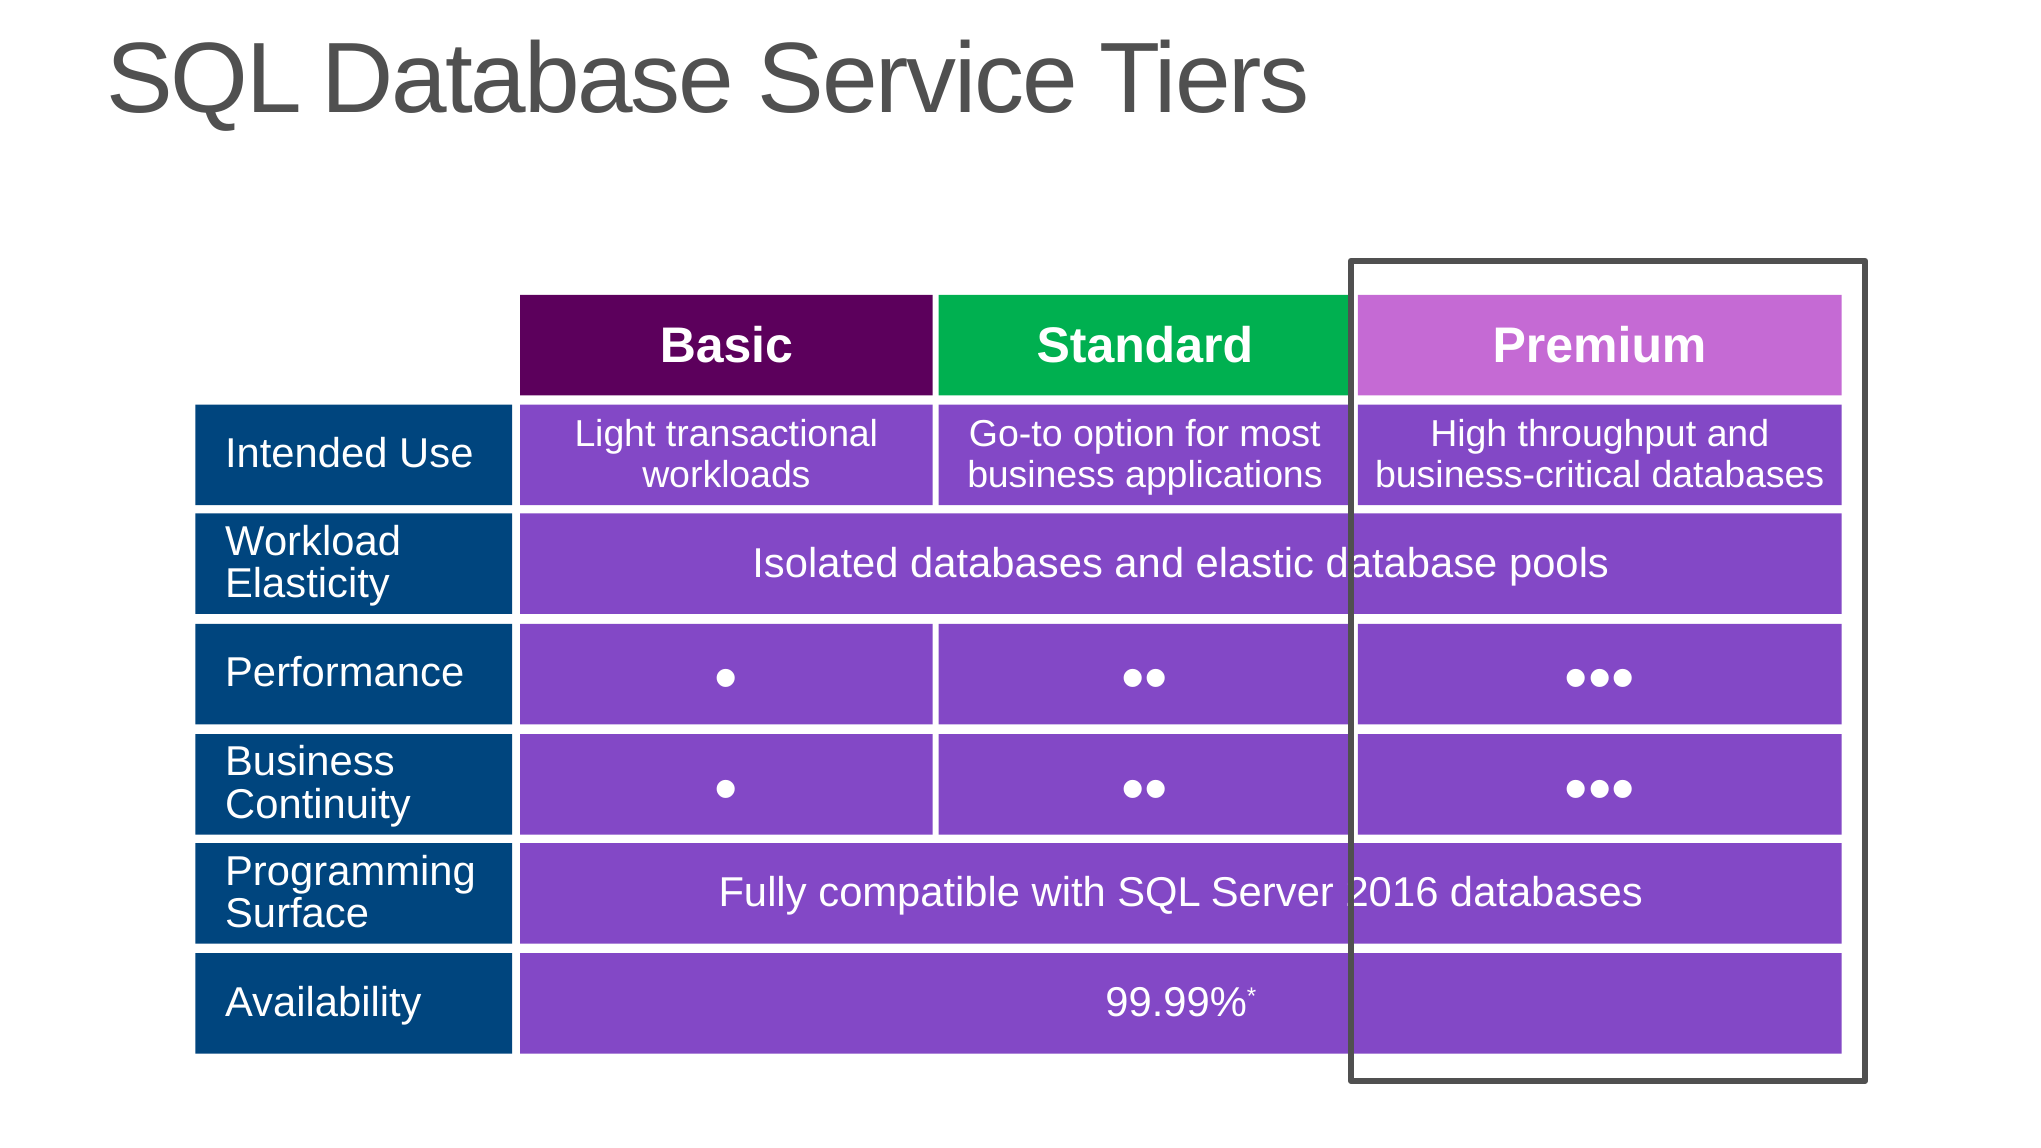

# SQL Database Service Tiers

Basic
Standard
Premium
Intended Use
Light transactional workloads
Go-to option for most business applications
High throughput and business-critical databases
Isolated databases and elastic database pools
Workload Elasticity
Performance
•
••
•••
Business Continuity
••
•••
•
Programming
Surface
Fully compatible with SQL Server 2016 databases
Availability
99.99%*